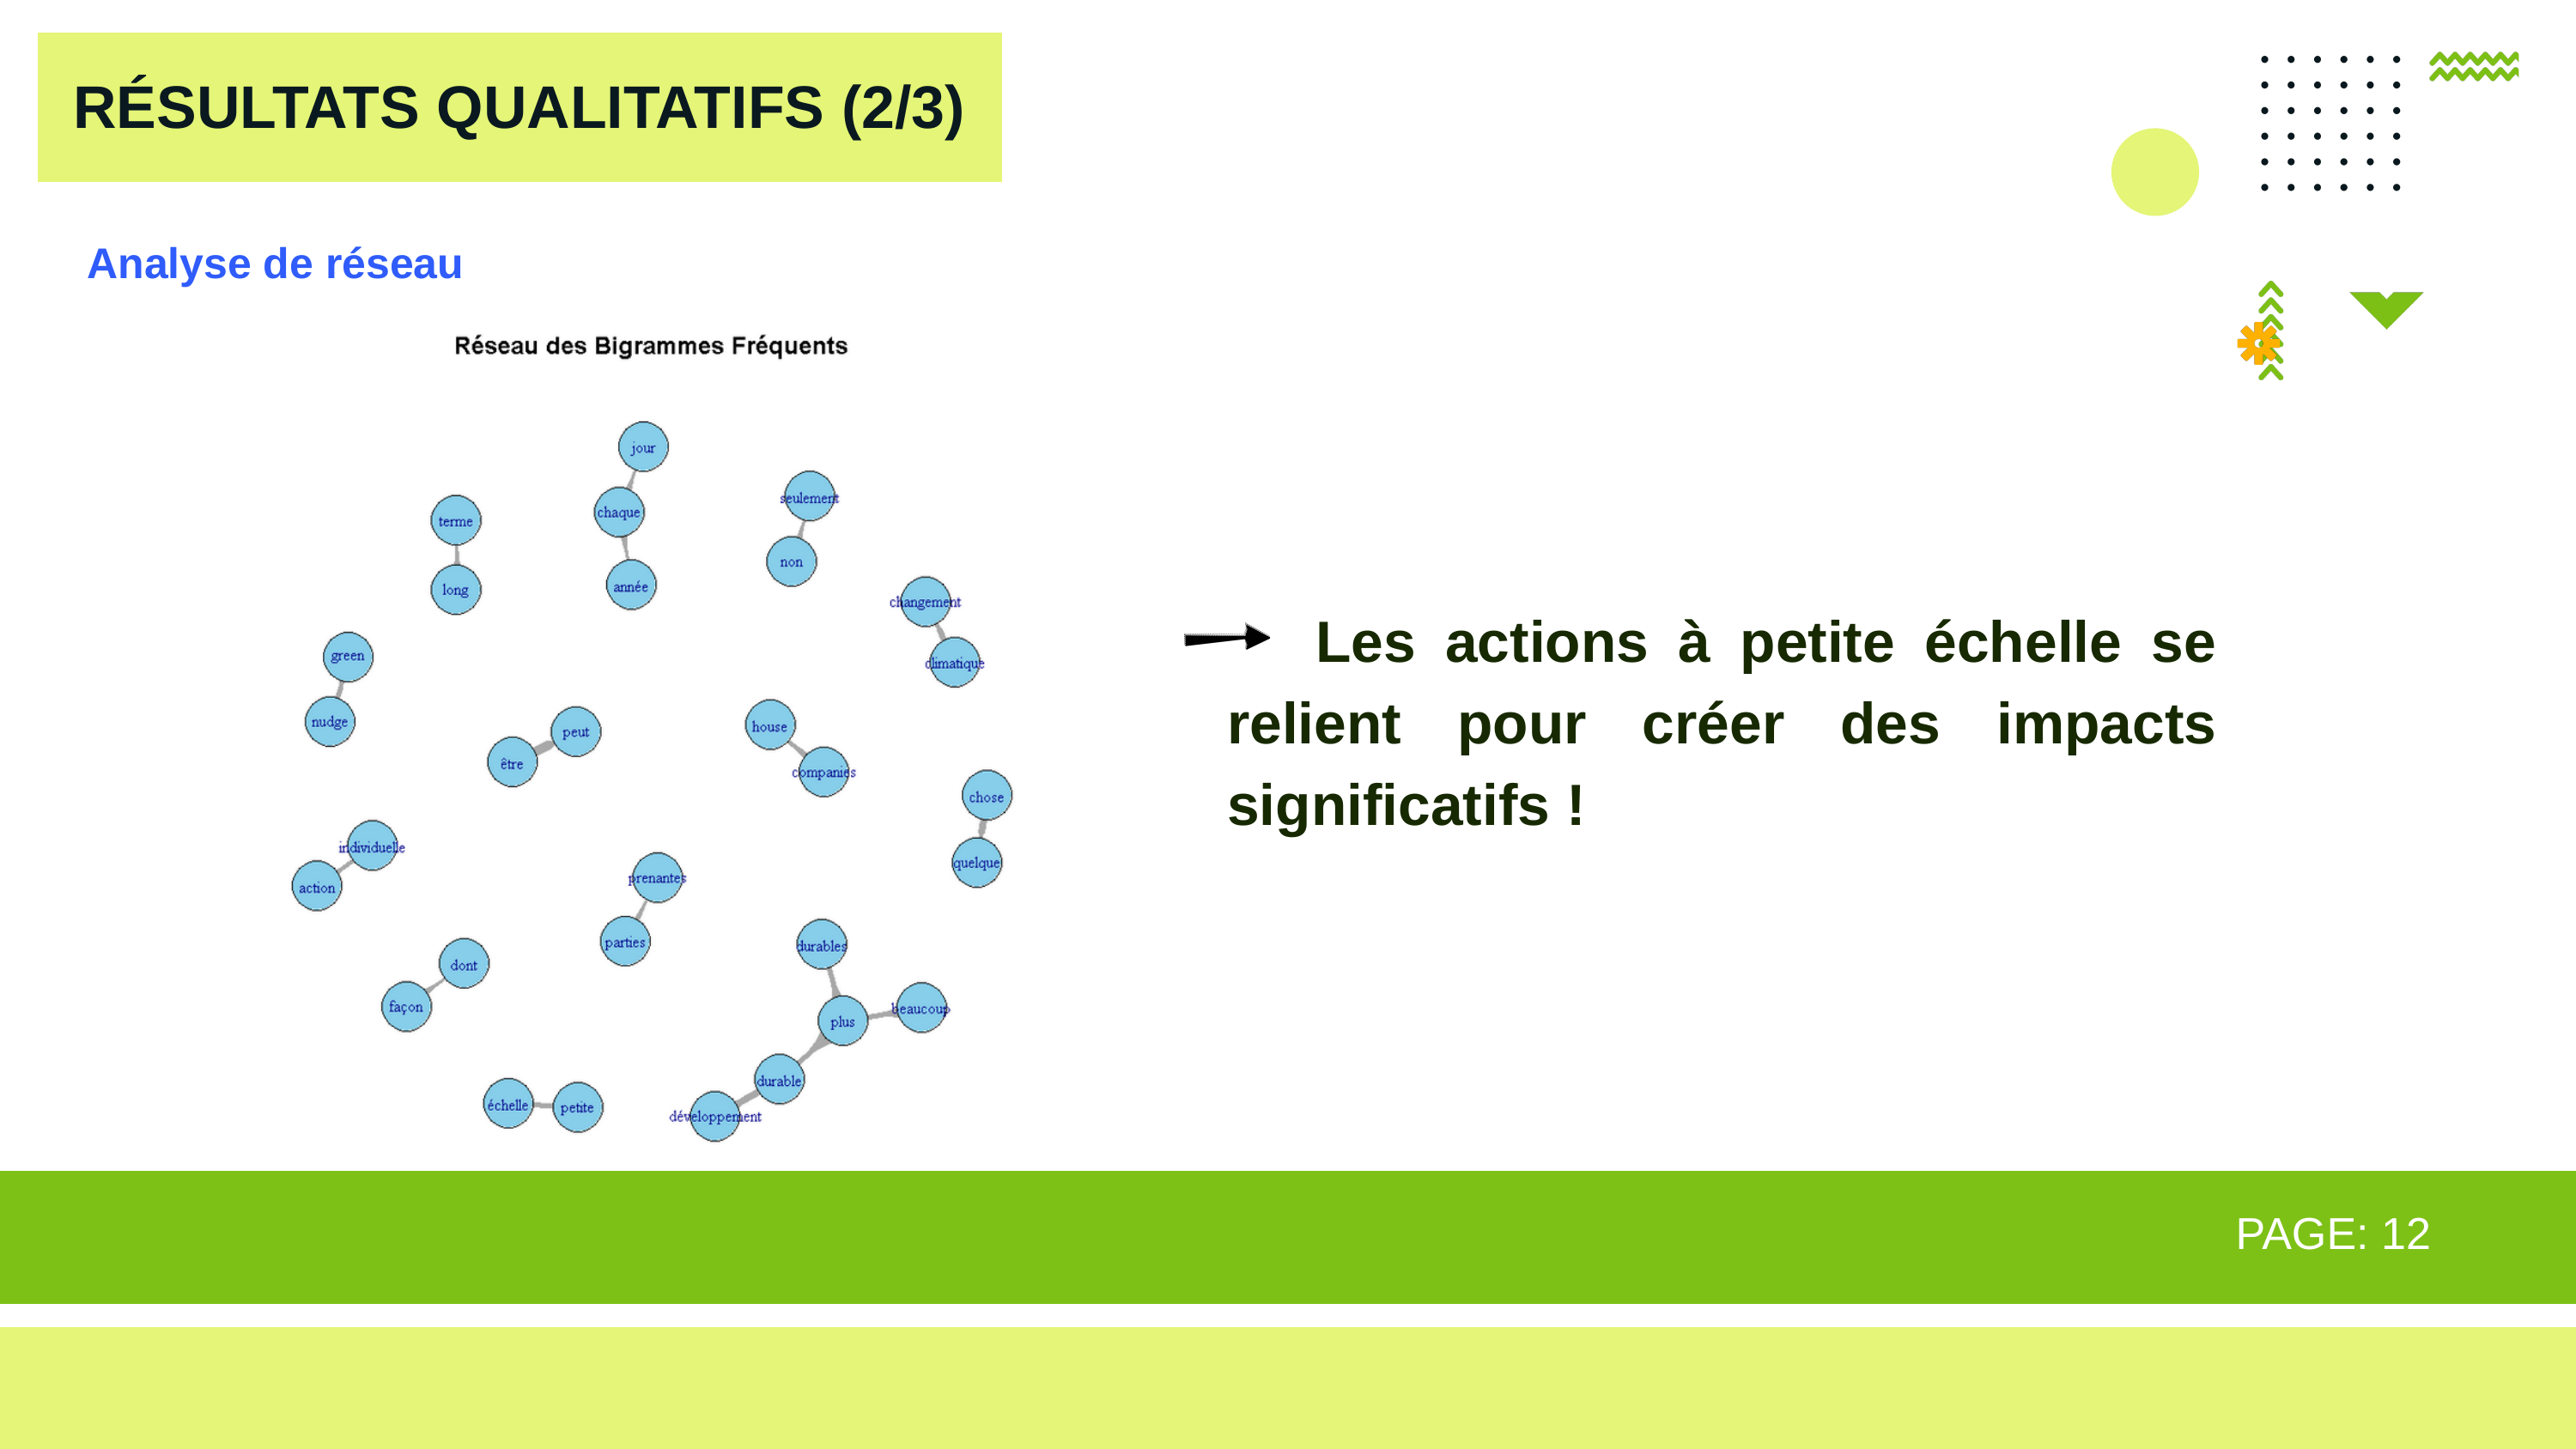

RÉSULTATS QUALITATIFS (2/3)

Analyse de réseau

   Les actions à petite échelle se relient pour créer des impacts significatifs !

PAGE: 12